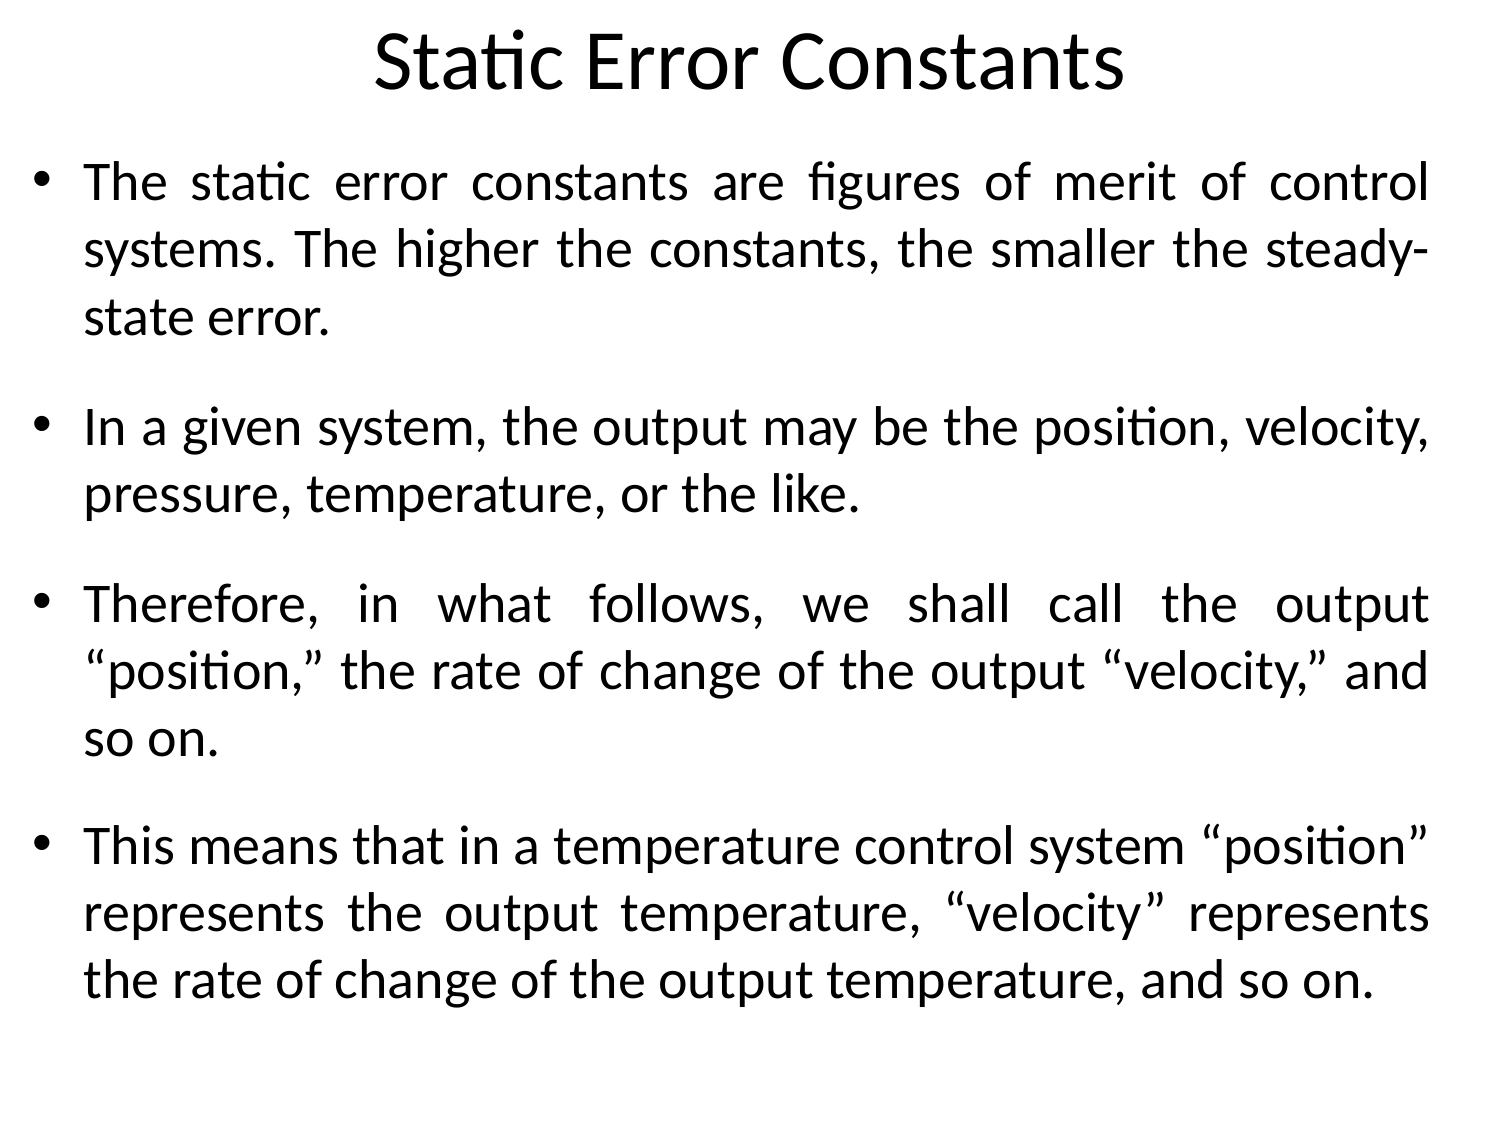

# Static Error Constants
The static error constants are figures of merit of control systems. The higher the constants, the smaller the steady-state error.

In a given system, the output may be the position, velocity, pressure, temperature, or the like.

Therefore, in what follows, we shall call the output “position,” the rate of change of the output “velocity,” and so on.

This means that in a temperature control system “position” represents the output temperature, “velocity” represents the rate of change of the output temperature, and so on.